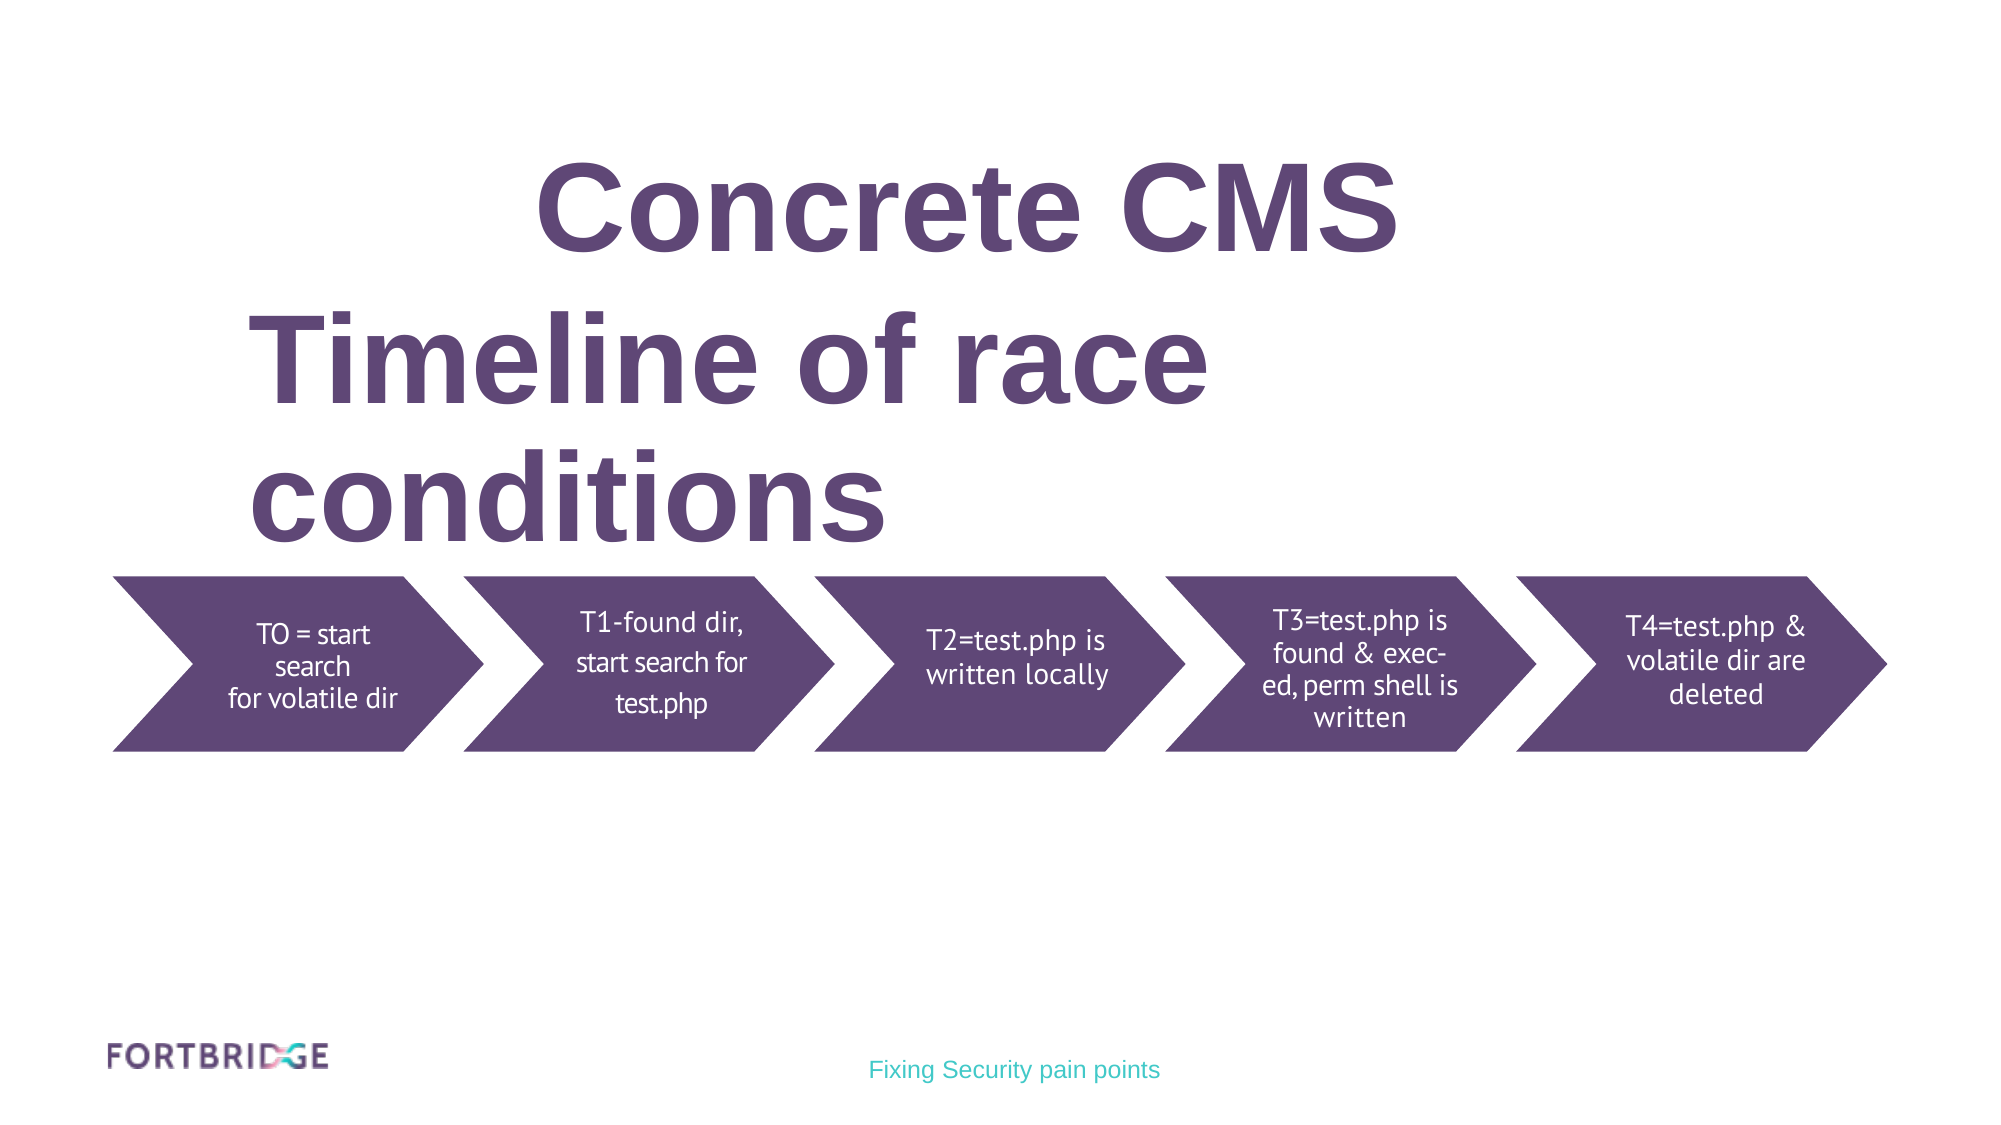

Concrete CMS
Timeline of race conditions

T1-found dir,
start search for
test.php
T3=test.php is
found & exec-
ed, perm shell is
written
T4=test.php &
volatile dir are
deleted
TO = start search
for volatile dir
T2=test.php is
written locally

Fixing Security pain points